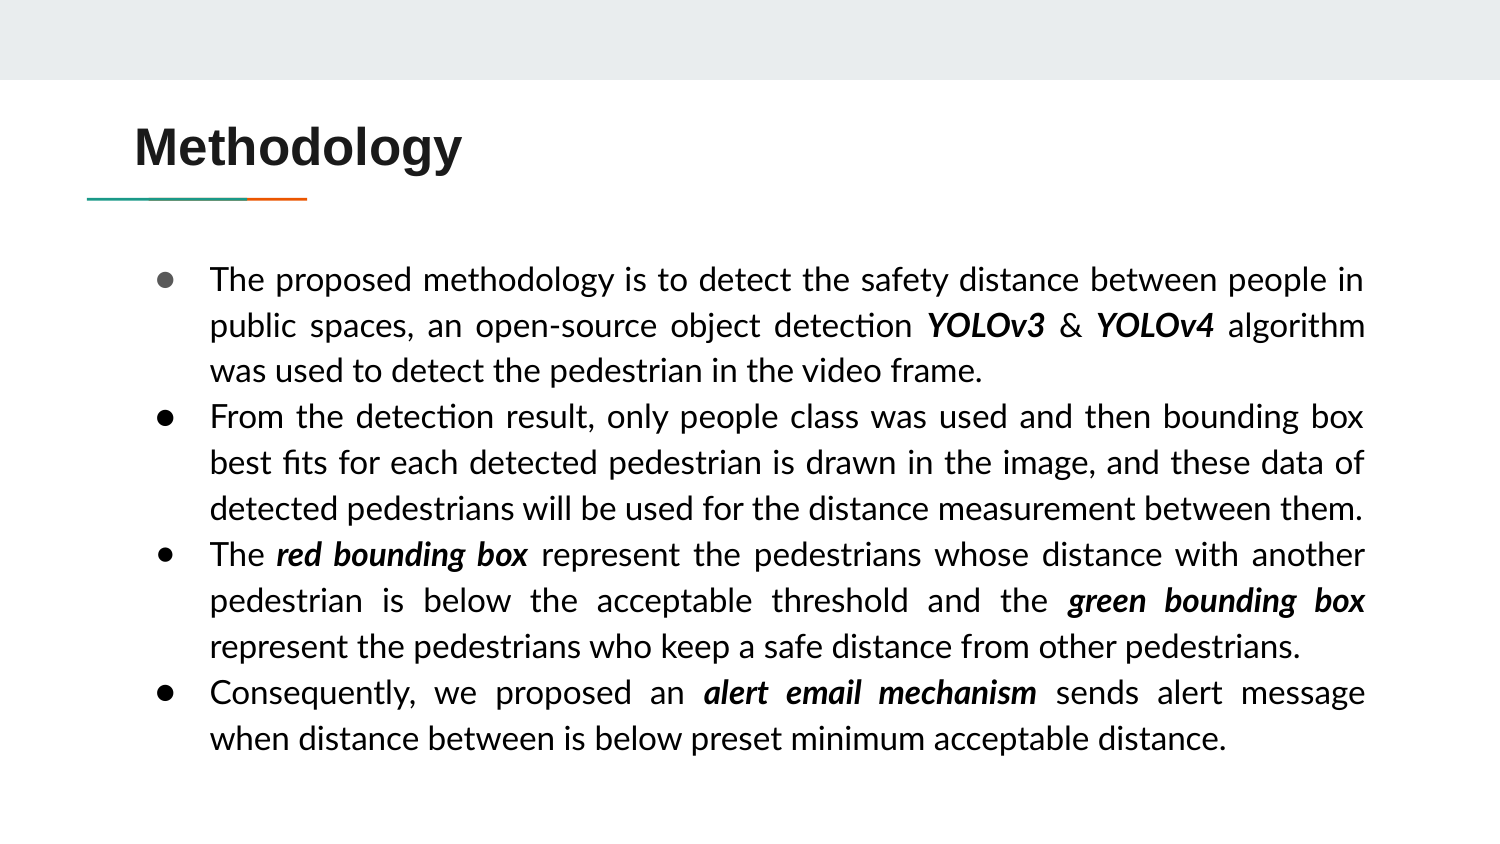

# Methodology
The proposed methodology is to detect the safety distance between people in public spaces, an open-source object detection YOLOv3 & YOLOv4 algorithm was used to detect the pedestrian in the video frame.
From the detection result, only people class was used and then bounding box best fits for each detected pedestrian is drawn in the image, and these data of detected pedestrians will be used for the distance measurement between them.
The red bounding box represent the pedestrians whose distance with another pedestrian is below the acceptable threshold and the green bounding box represent the pedestrians who keep a safe distance from other pedestrians.
Consequently, we proposed an alert email mechanism sends alert message when distance between is below preset minimum acceptable distance.